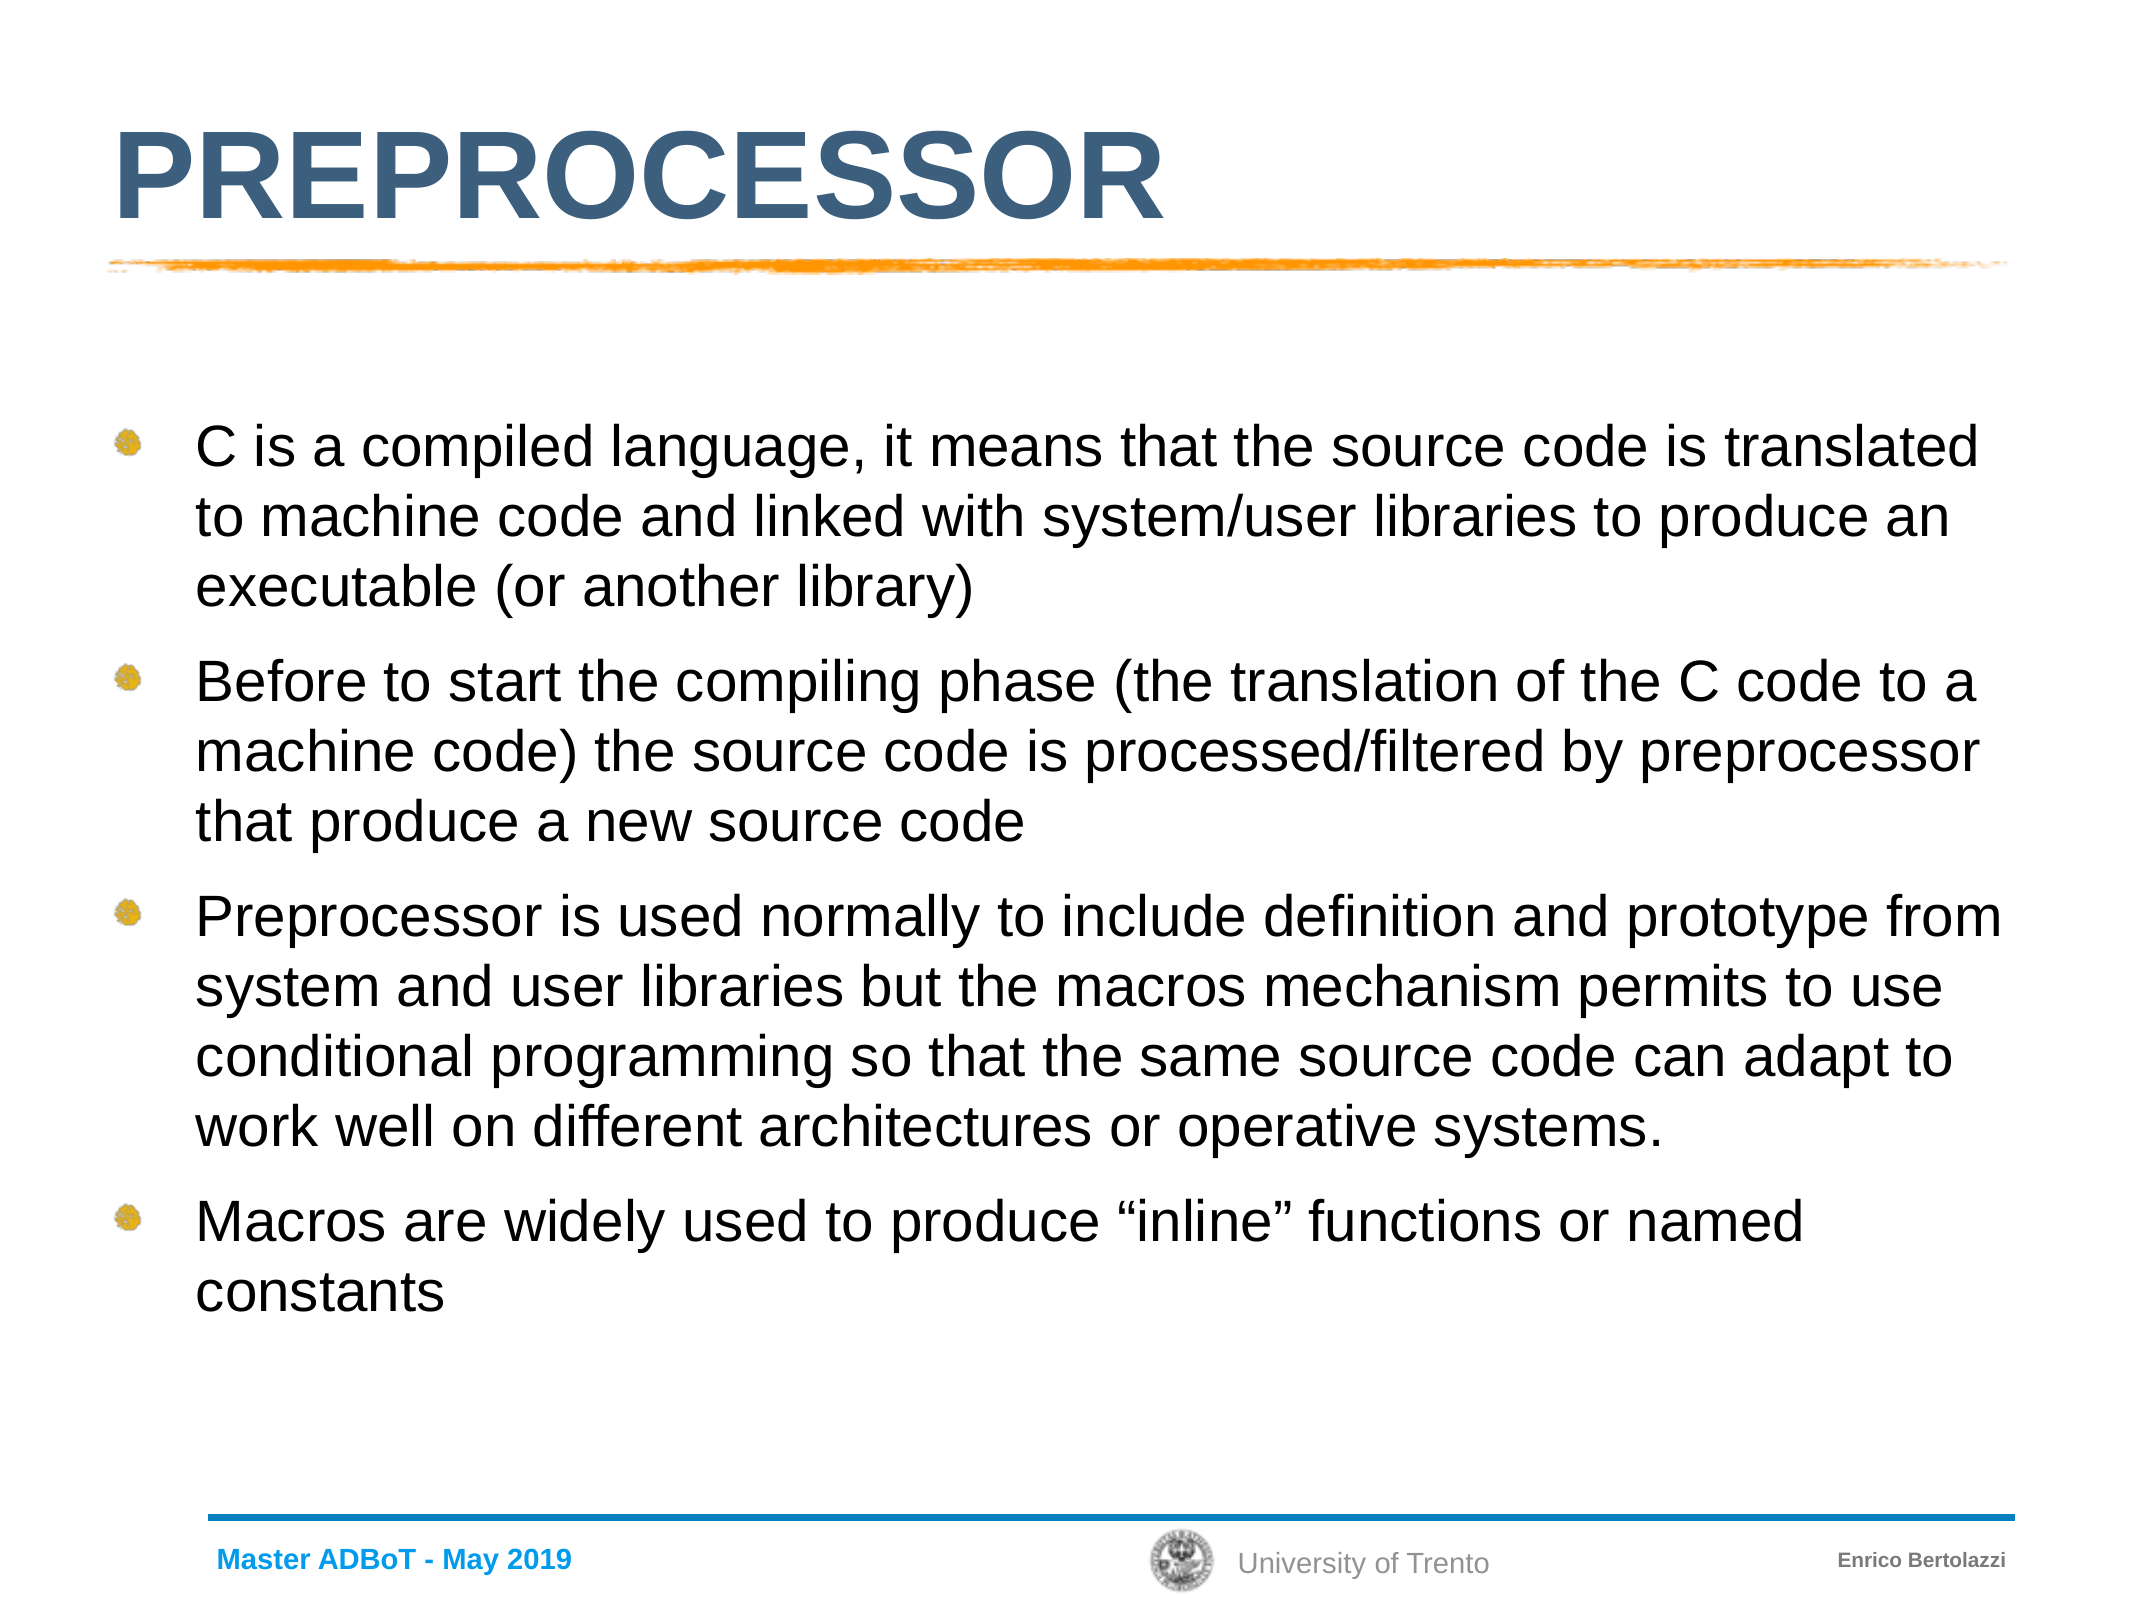

# Preprocessor
C is a compiled language, it means that the source code is translated to machine code and linked with system/user libraries to produce an executable (or another library)
Before to start the compiling phase (the translation of the C code to a machine code) the source code is processed/filtered by preprocessor that produce a new source code
Preprocessor is used normally to include definition and prototype from system and user libraries but the macros mechanism permits to use conditional programming so that the same source code can adapt to work well on different architectures or operative systems.
Macros are widely used to produce “inline” functions or named constants
64
Master ADBoT - May 2019
Enrico Bertolazzi